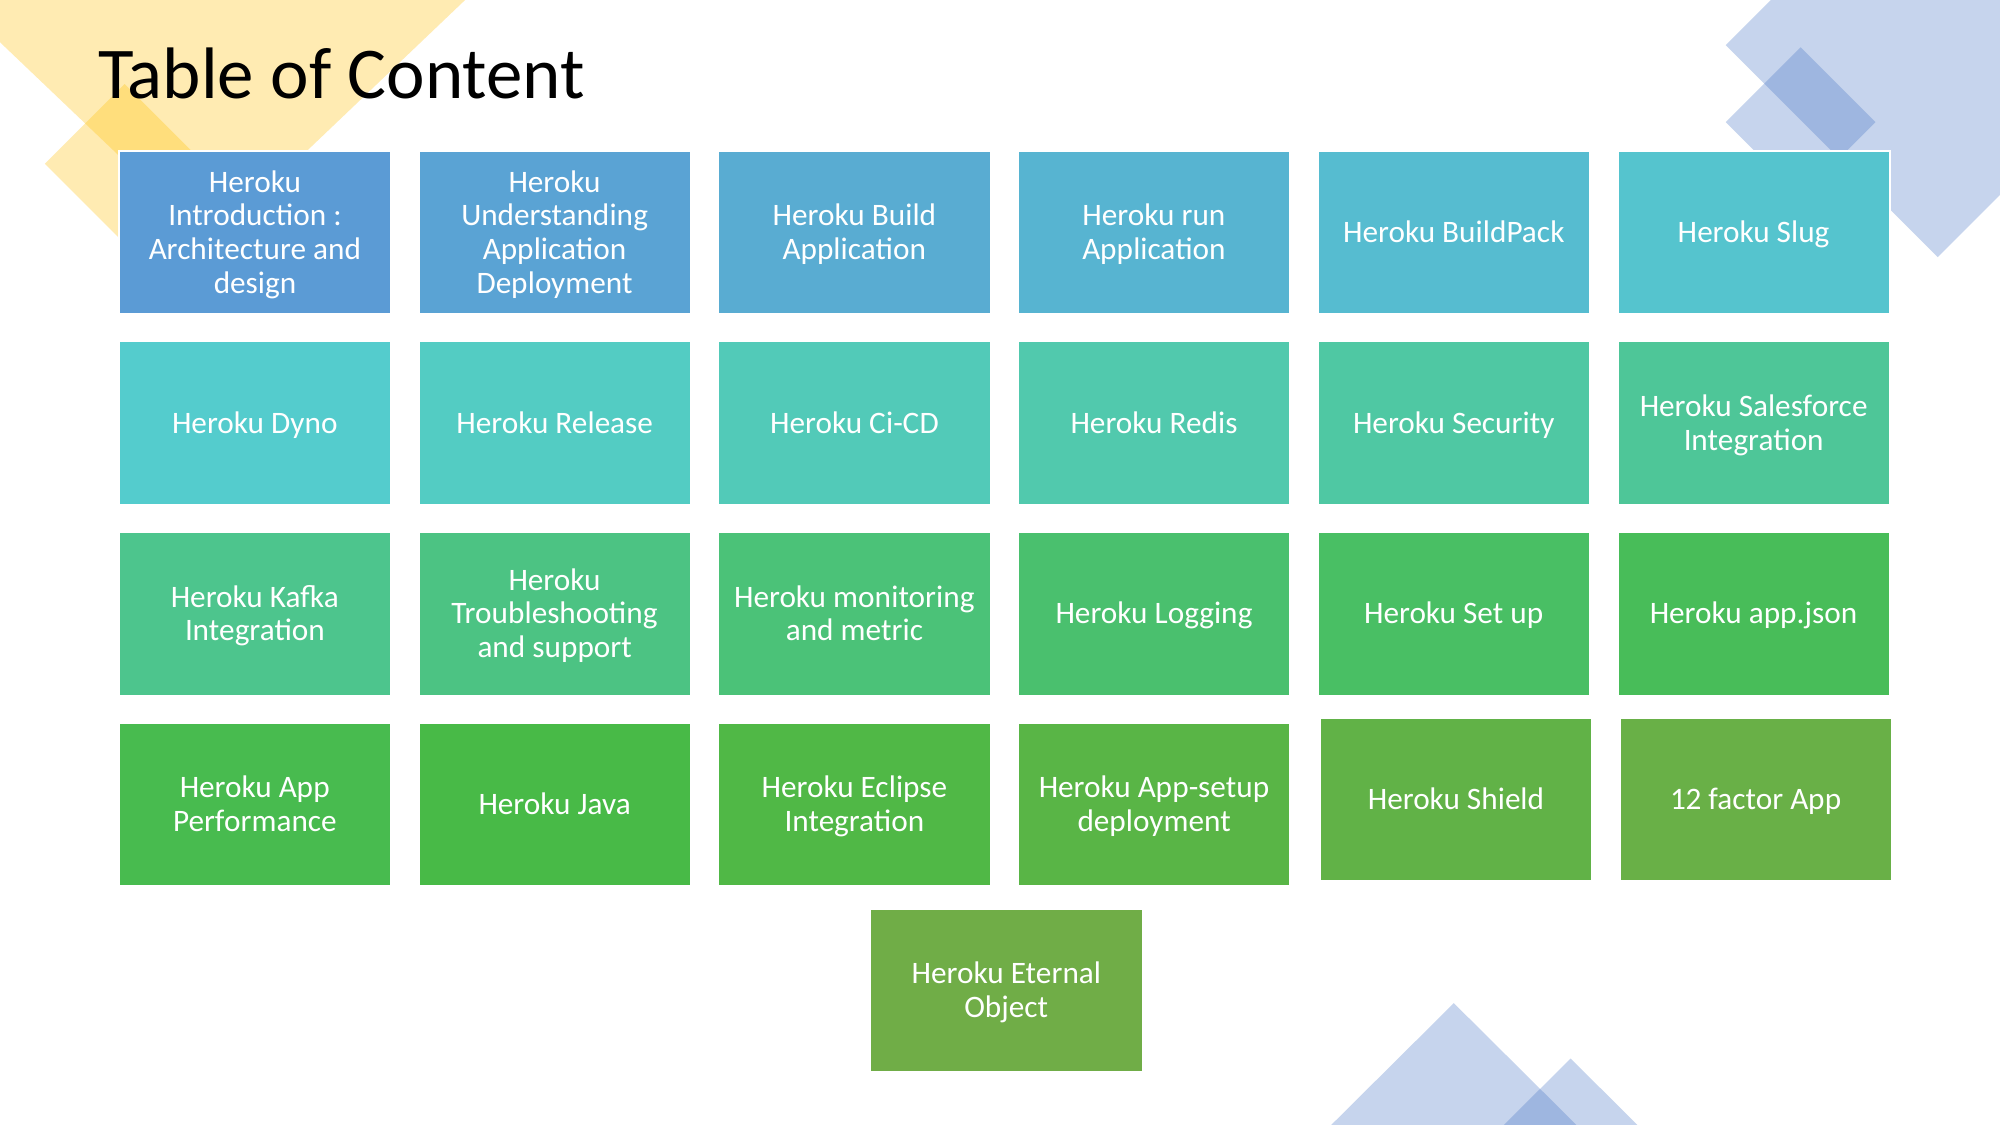

# Table of Content

Heroku Introduction : Architecture and design
Heroku Understanding Application Deployment
Heroku Build Application
Heroku run Application
Heroku BuildPack
Heroku Slug
Heroku Dyno
Heroku Release
Heroku Ci-CD
Heroku Redis
Heroku Security
Heroku Salesforce Integration
Heroku Kafka Integration
Heroku Troubleshooting and support
Heroku monitoring and metric
Heroku Logging
Heroku Set up
Heroku app.json
Heroku App Performance
Heroku Java
Heroku Eclipse Integration
Heroku App-setup deployment
Heroku Shield
12 factor App
Heroku Eternal Object